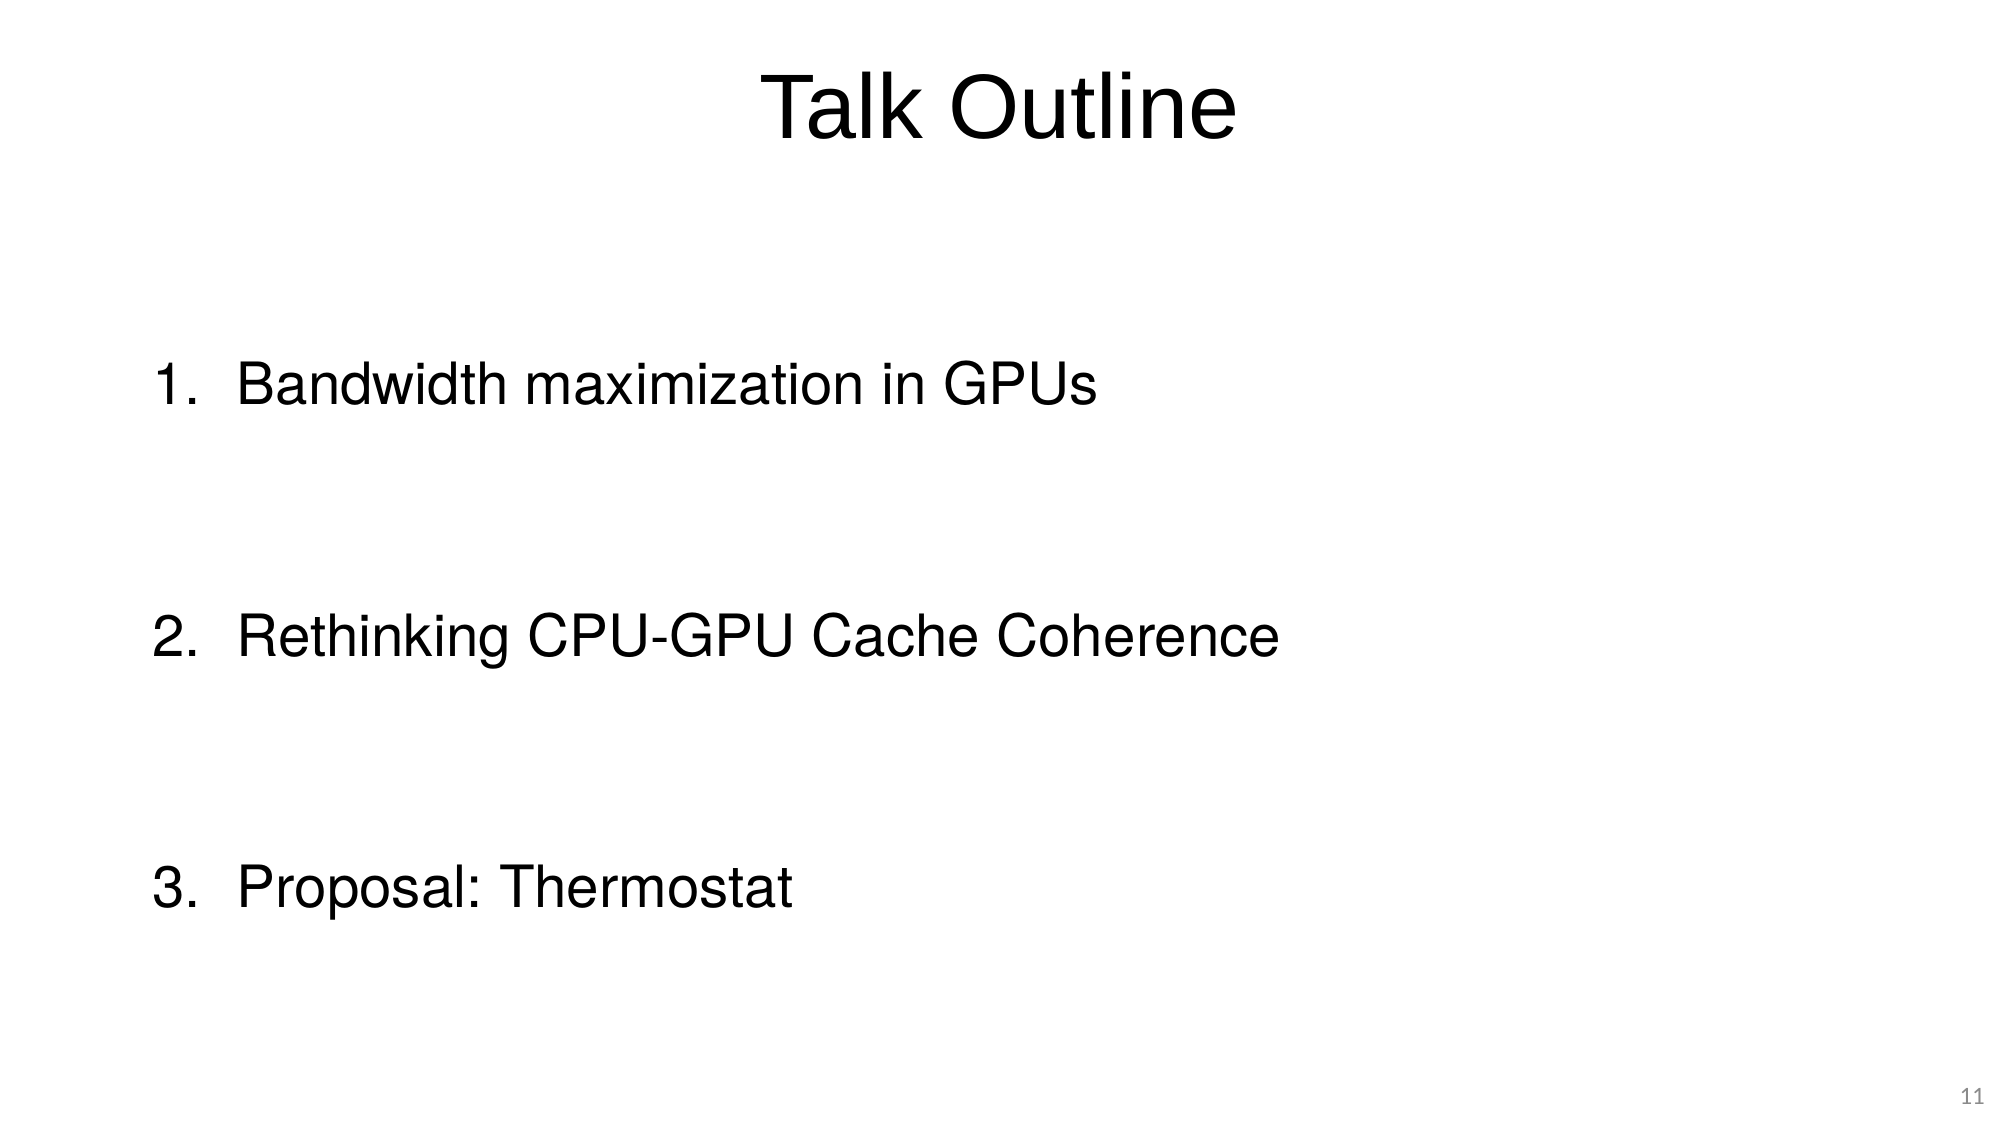

# Talk Outline
Bandwidth maximization in GPUs

Rethinking CPU-GPU Cache Coherence

Proposal: Thermostat
11